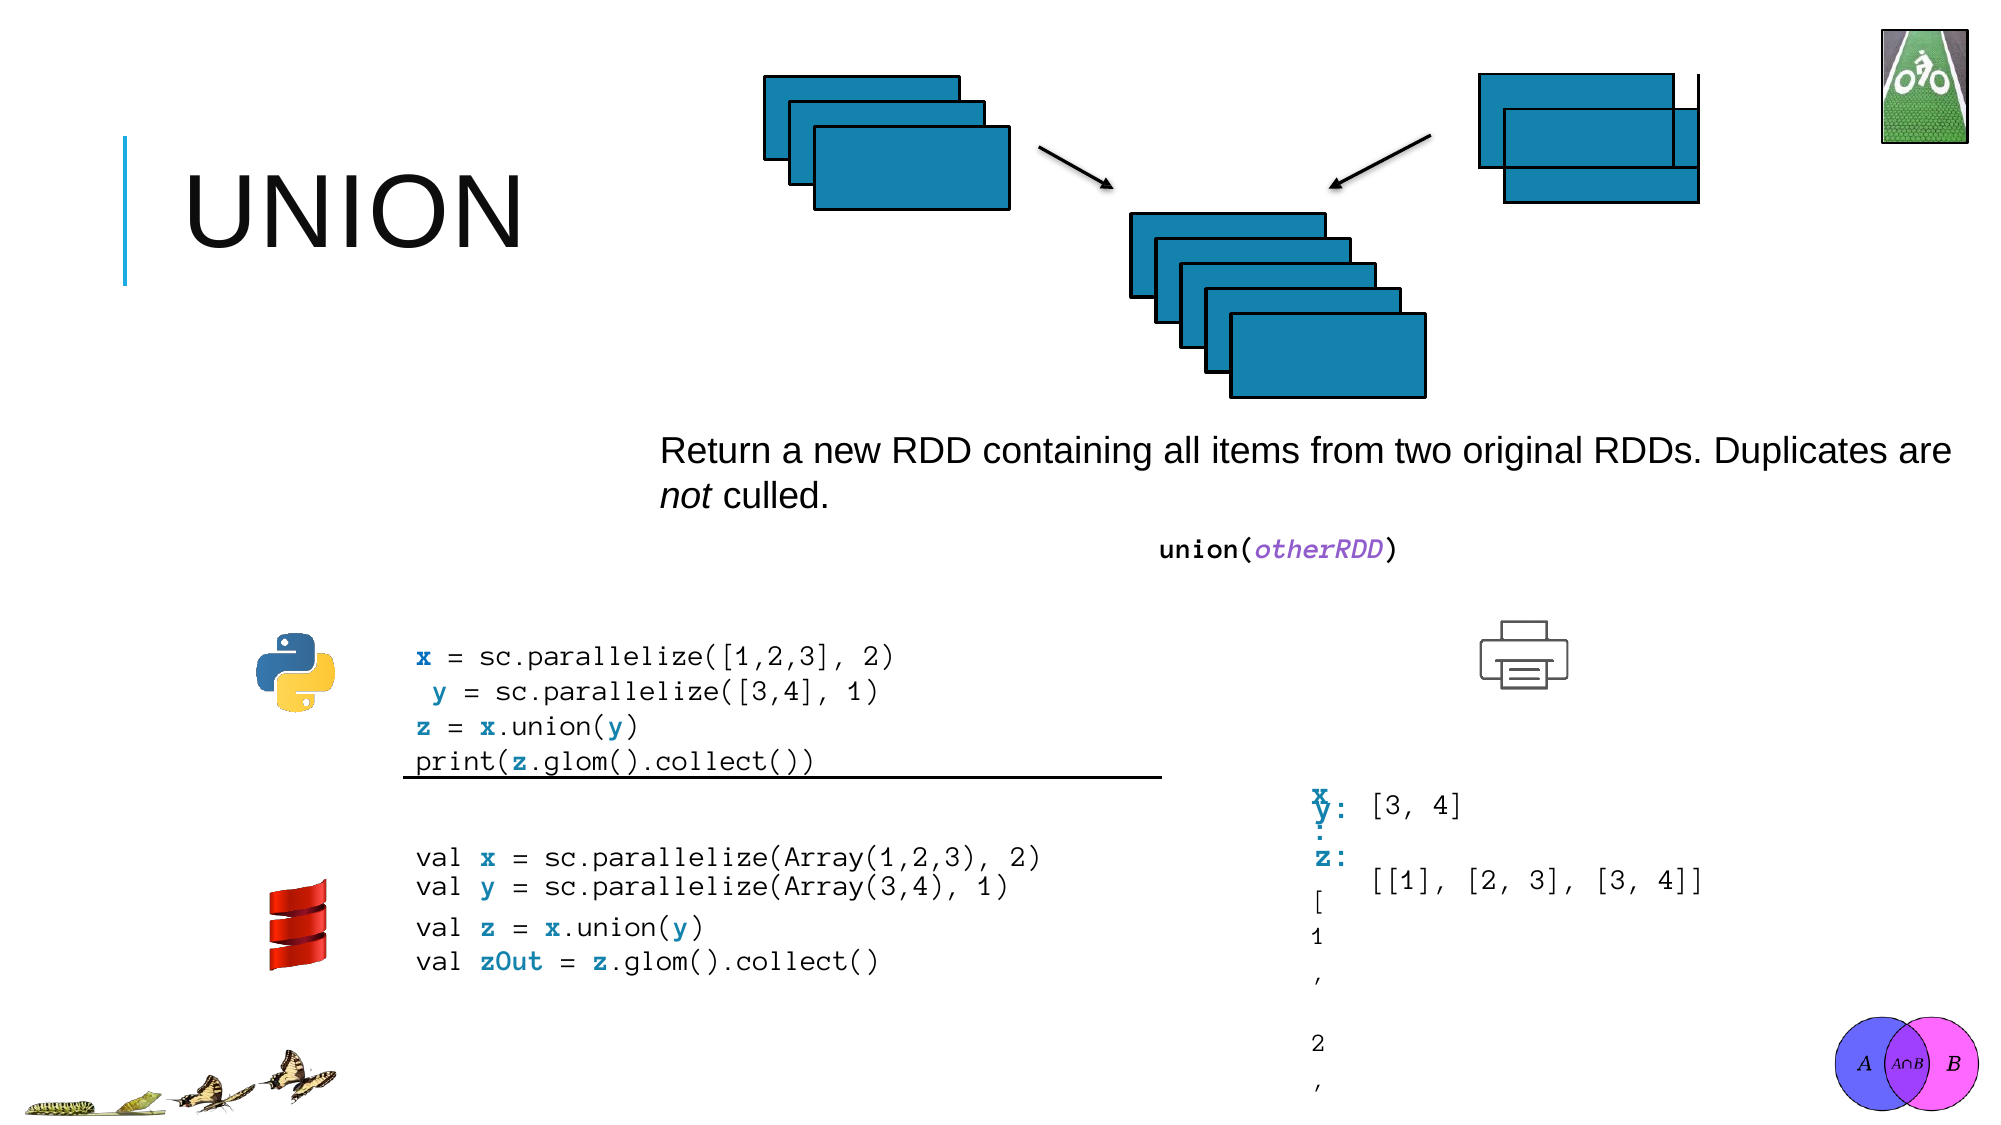

|  |  |  |
| --- | --- | --- |
|  |  |  |
|  |  |  |

# UNION

Return a new RDD containing all items from two original RDDs. Duplicates are not culled.
union(otherRDD)

x = sc.parallelize([1,2,3], 2)  y = sc.parallelize([3,4], 1)  z = x.union(y)  print(z.glom().collect())
x: [1, 2, 3]

|  |  |  |  | y: | [3, 4] |
| --- | --- | --- | --- | --- | --- |
| val val | x y | = = | sc.parallelize(Array(1,2,3), 2) sc.parallelize(Array(3,4), 1) | z: | [[1], [2, 3], [3, 4]] |
| val | z | = | x.union(y) |  |  |

val zOut = z.glom().collect()